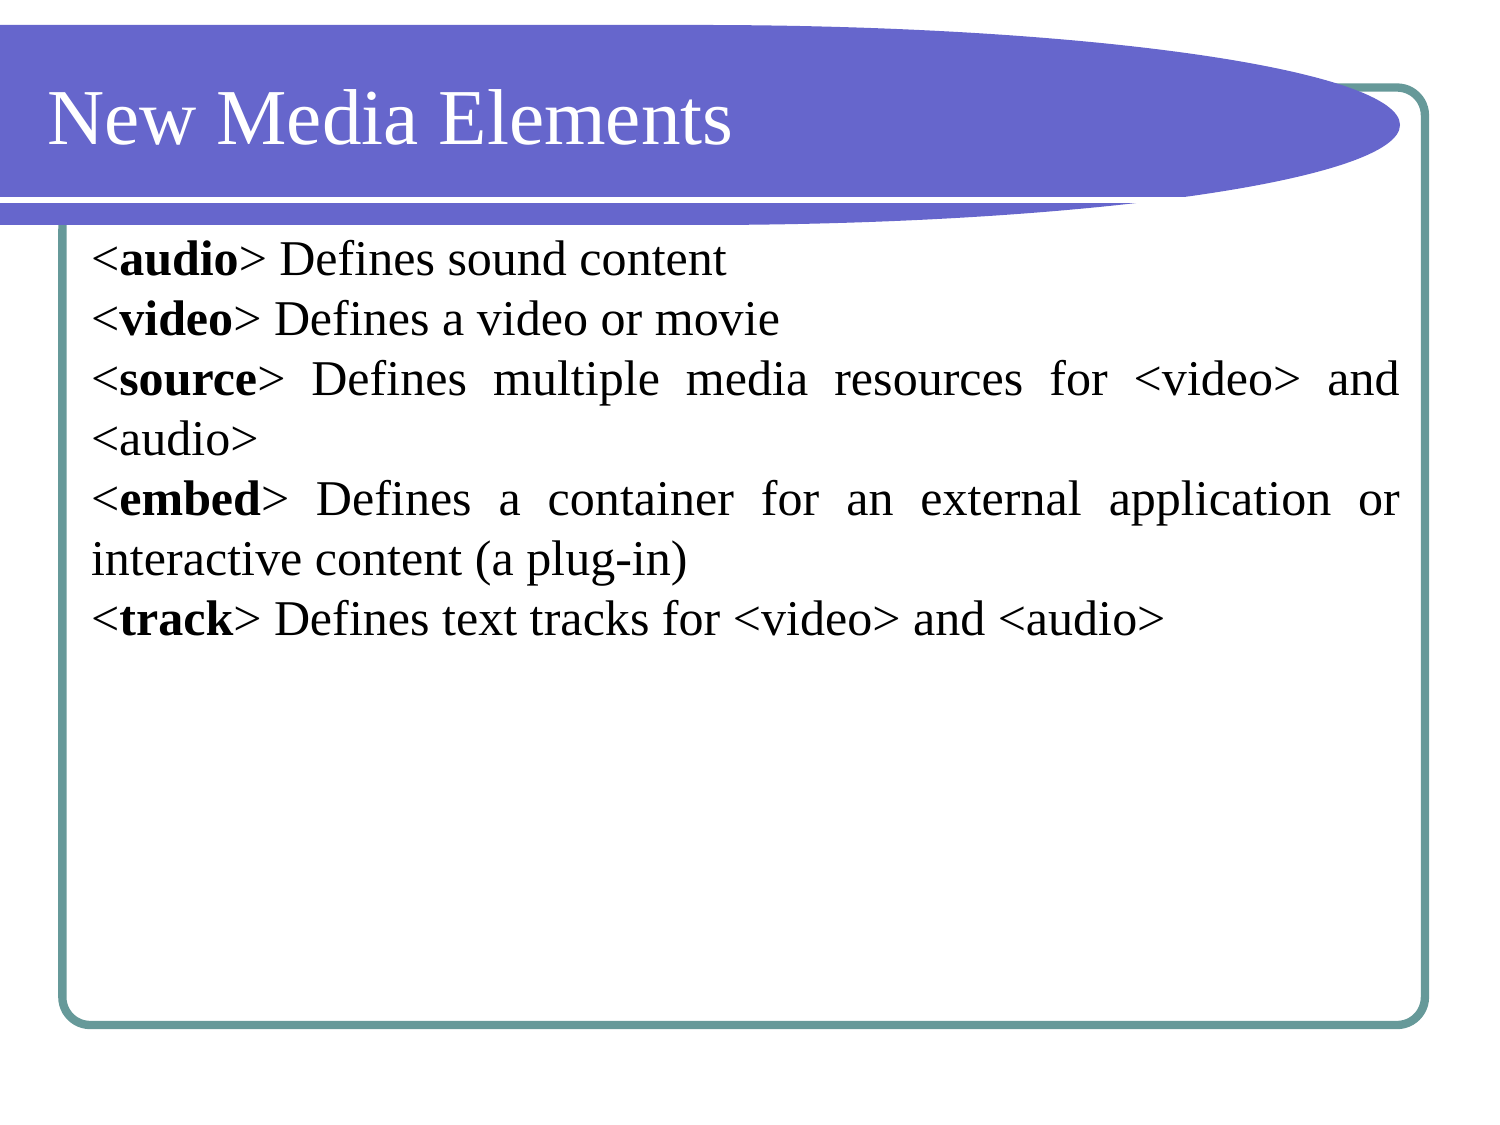

# New Media Elements
<audio> Defines sound content
<video> Defines a video or movie
<source> Defines multiple media resources for <video> and <audio>
<embed> Defines a container for an external application or interactive content (a plug-in)
<track> Defines text tracks for <video> and <audio>